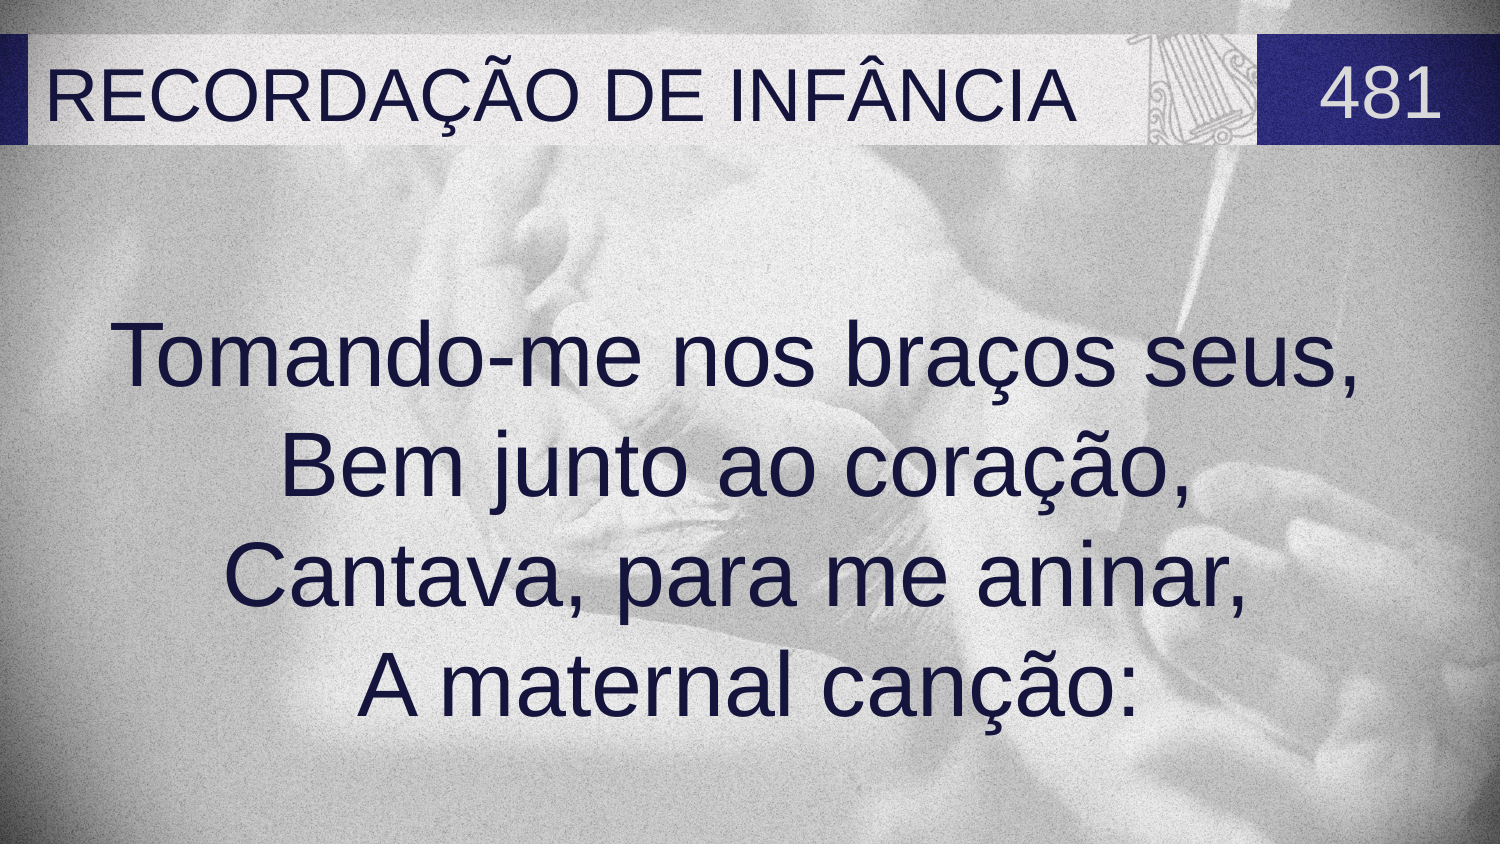

# RECORDAÇÃO DE INFÂNCIA
481
Tomando-me nos braços seus,
Bem junto ao coração,
Cantava, para me aninar,
A maternal canção: